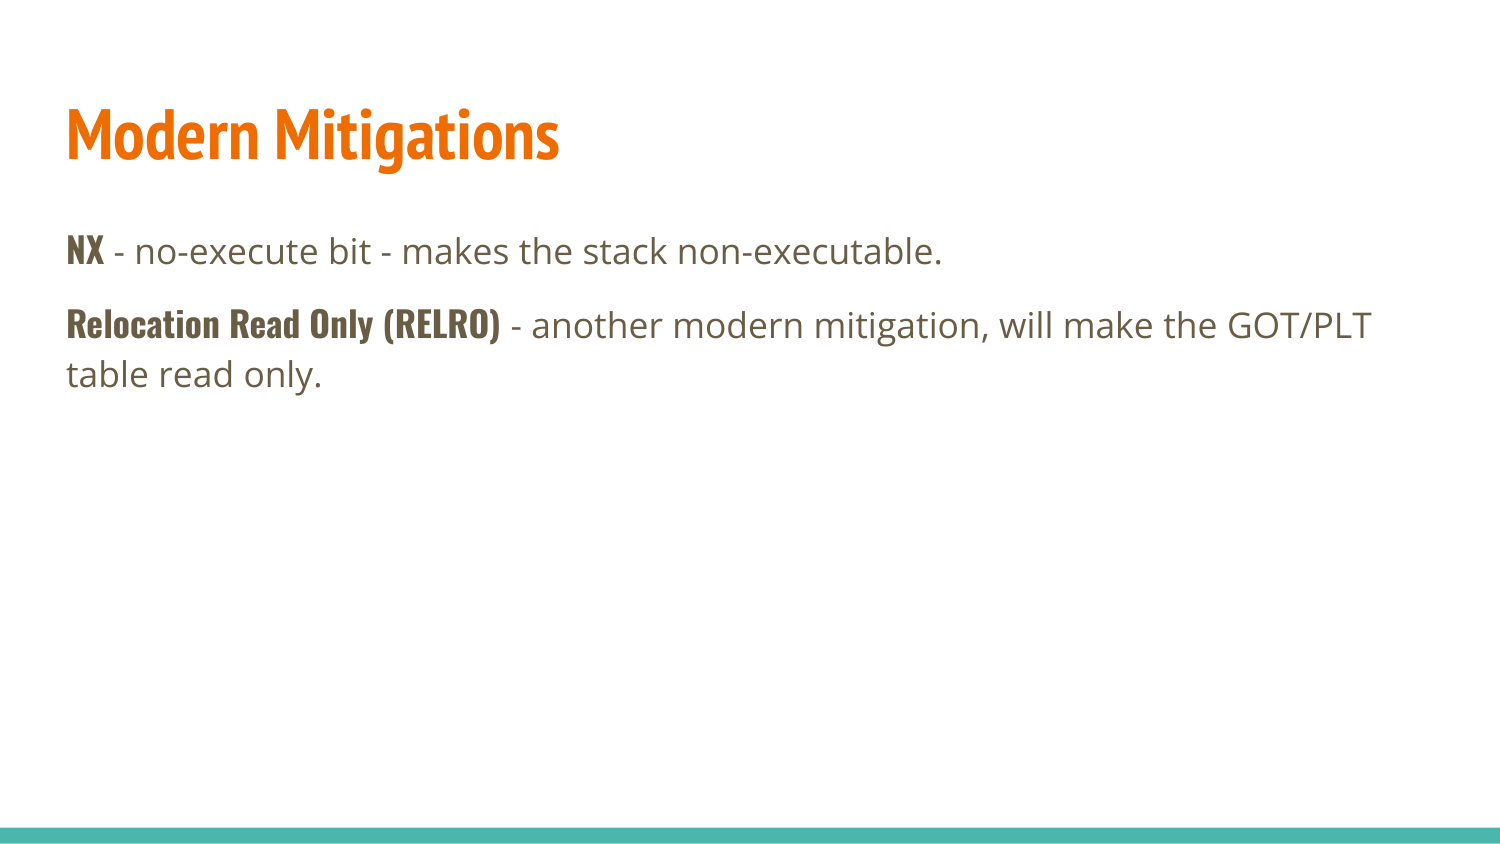

# Modern Mitigations
NX - no-execute bit - makes the stack non-executable.
Relocation Read Only (RELRO) - another modern mitigation, will make the GOT/PLT table read only.